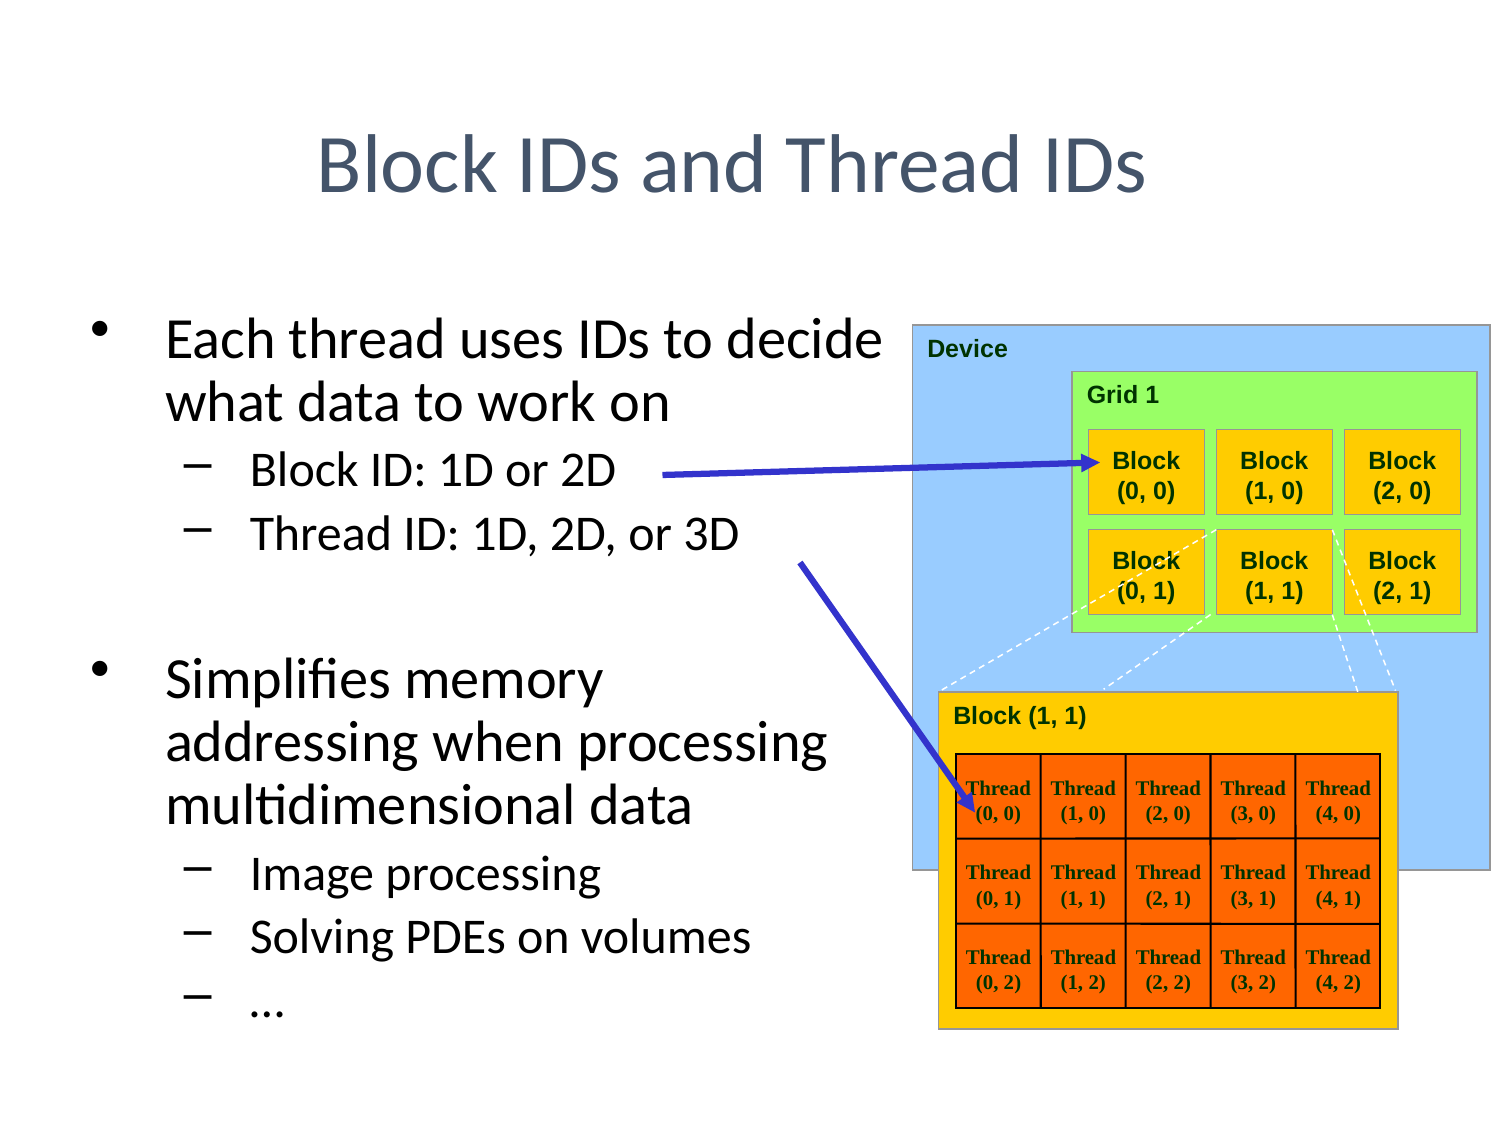

Block IDs and Thread IDs

Each thread uses IDs to decide what data to work on
Block ID: 1D or 2D
Thread ID: 1D, 2D, or 3D

Simplifies memory
addressing when processing
multidimensional data
Image processing
Solving PDEs on volumes
…

Device
Grid 1
Block
(0, 0)
Block
(1, 0)
Block
(2, 0)
Block
(0, 1)
Block
(1, 1)
Block
(2, 1)

Block (1, 1)

Thread
(0, 0)
Thread
(1, 0)
Thread
(2, 0)
Thread
(3, 0)
Thread
(4, 0)
Thread
(0, 1)
Thread
(1, 1)
Thread
(2, 1)
Thread
(3, 1)
Thread
(4, 1)
Thread
(0, 2)
Thread
(1, 2)
Thread
(2, 2)
Thread
(3, 2)
Thread
(4, 2)